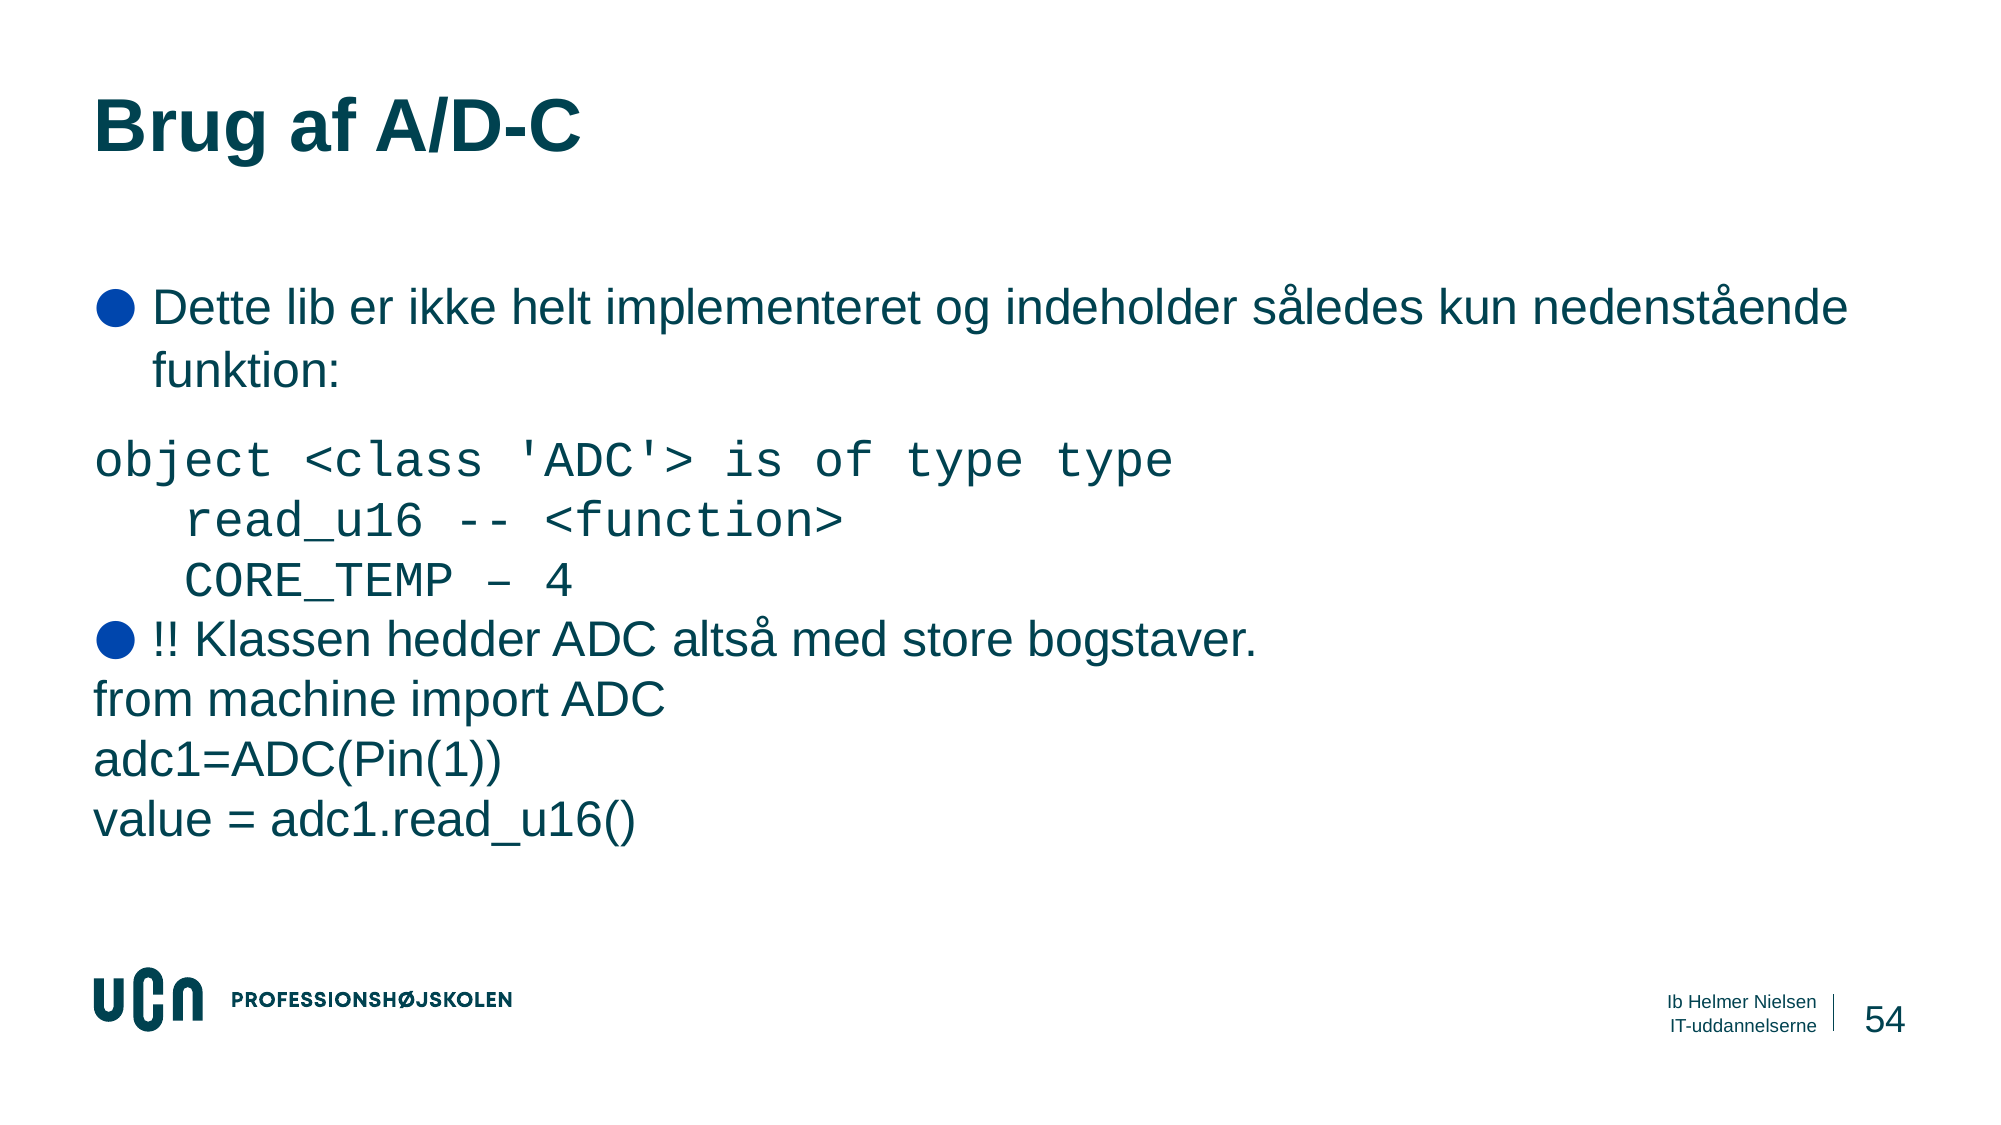

# Brug af A/D-C
Dette lib er ikke helt implementeret og indeholder således kun nedenstående funktion:
object <class 'ADC'> is of type type
   read_u16 -- <function>
   CORE_TEMP – 4
!! Klassen hedder ADC altså med store bogstaver.
from machine import ADC
adc1=ADC(Pin(1))
value = adc1.read_u16()

54